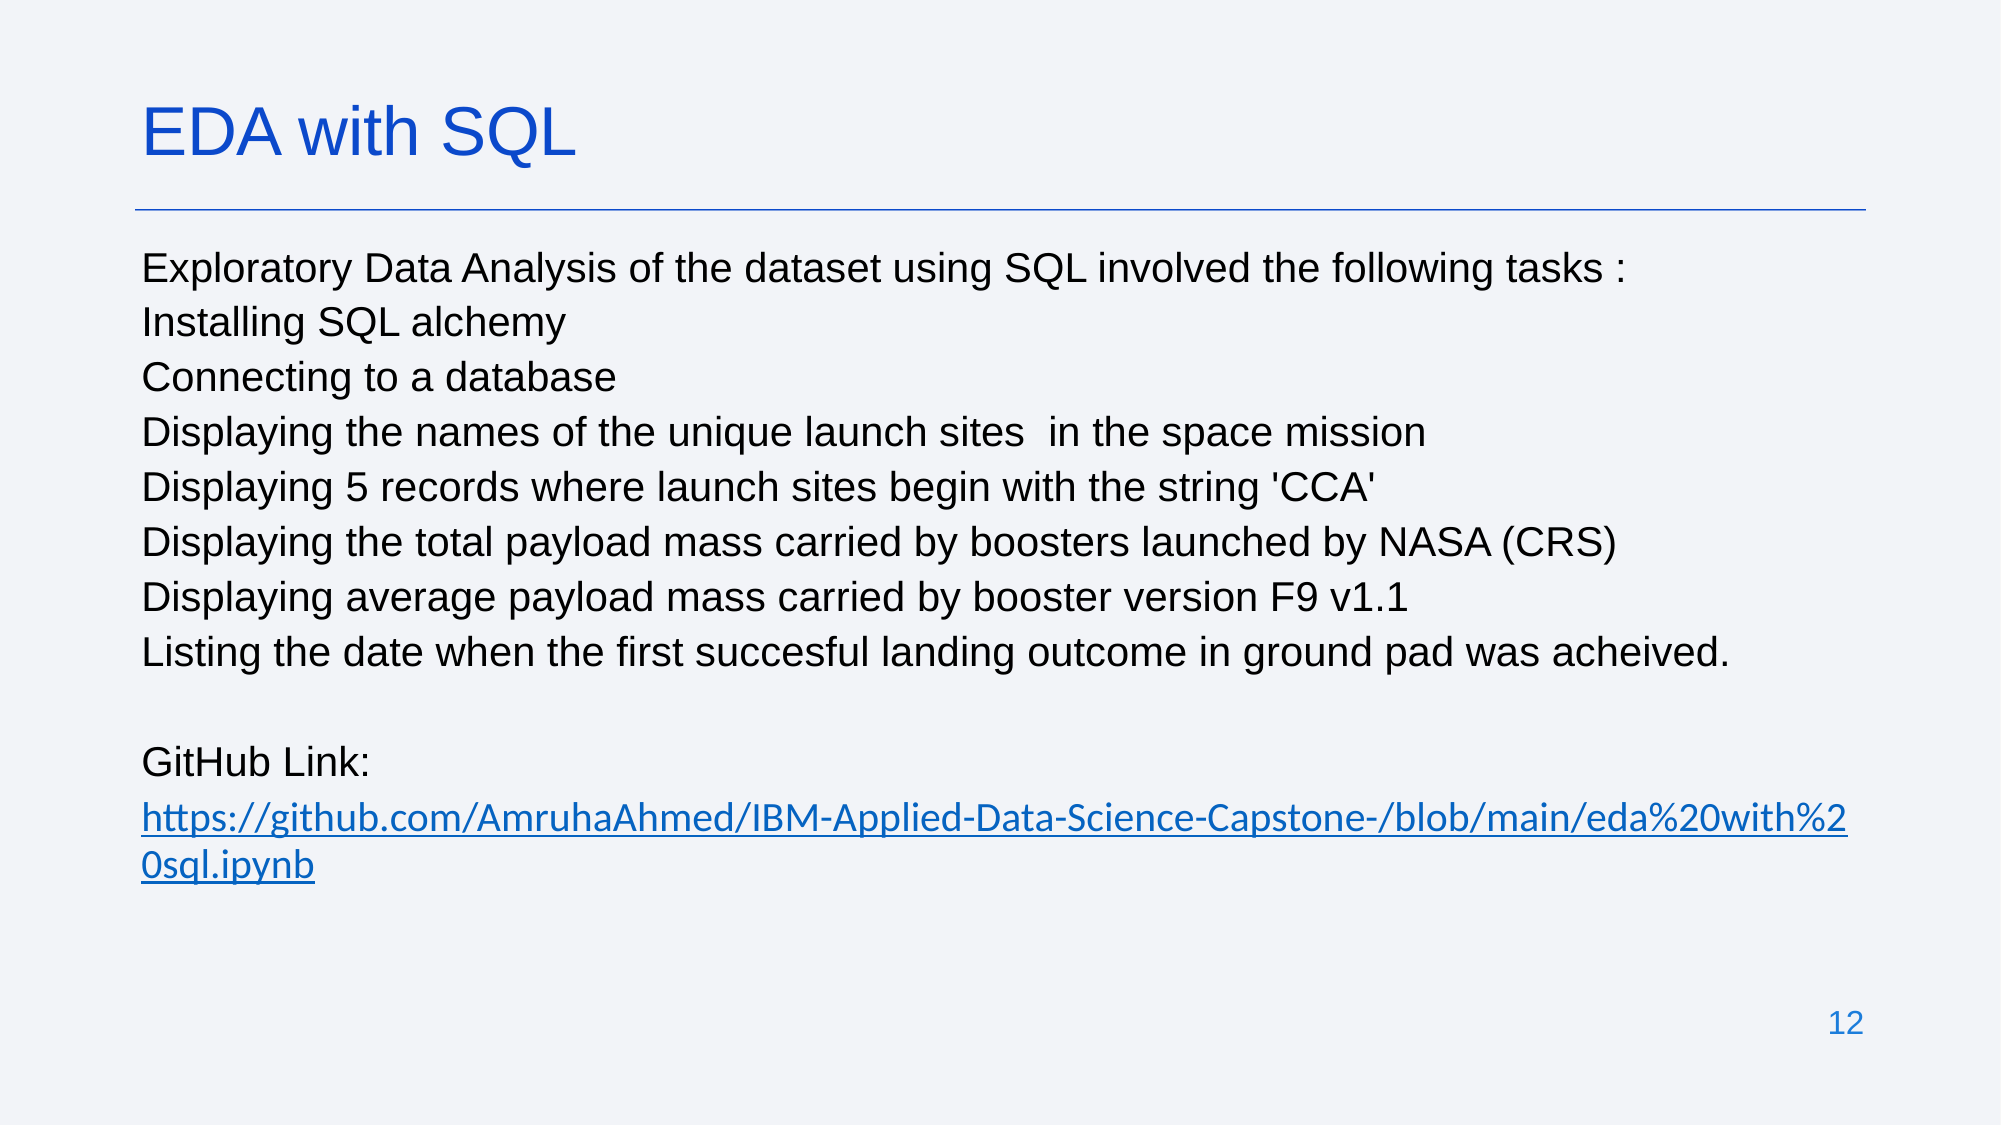

EDA with SQL
Exploratory Data Analysis of the dataset using SQL involved the following tasks :
Installing SQL alchemy
Connecting to a database
Displaying the names of the unique launch sites  in the space mission
Displaying 5 records where launch sites begin with the string 'CCA'
Displaying the total payload mass carried by boosters launched by NASA (CRS)
Displaying average payload mass carried by booster version F9 v1.1
Listing the date when the first succesful landing outcome in ground pad was acheived.

GitHub Link: https://github.com/AmruhaAhmed/IBM-Applied-Data-Science-Capstone-/blob/main/eda%20with%20sql.ipynb

12